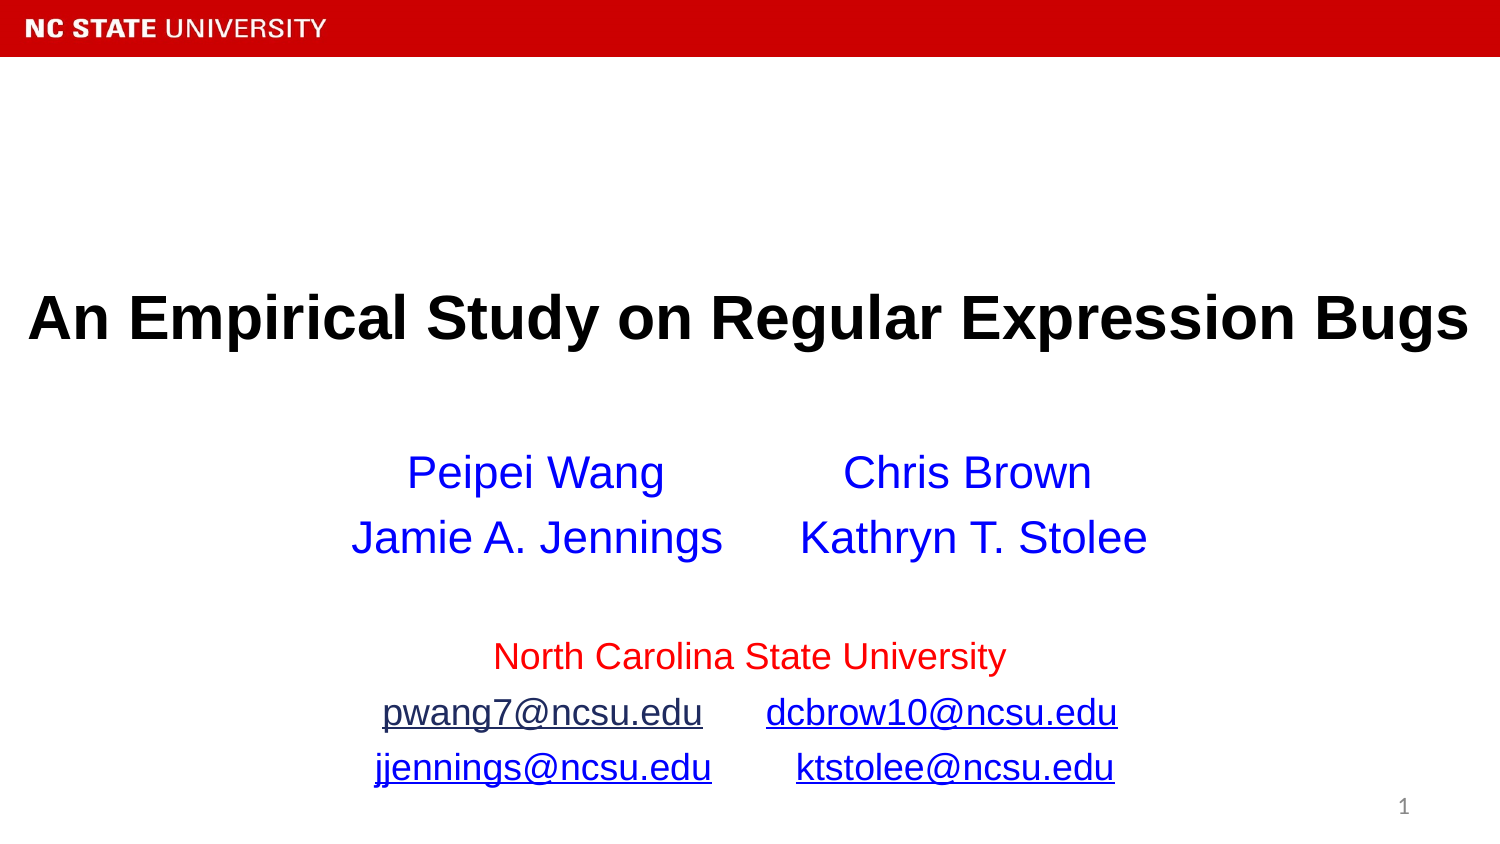

An Empirical Study on Regular Expression Bugs
Peipei Wang              Chris Brown
Jamie A. Jennings      Kathryn T. Stolee
North Carolina State University
pwang7@ncsu.edu      dcbrow10@ncsu.edu
jjennings@ncsu.edu        ktstolee@ncsu.edu

1